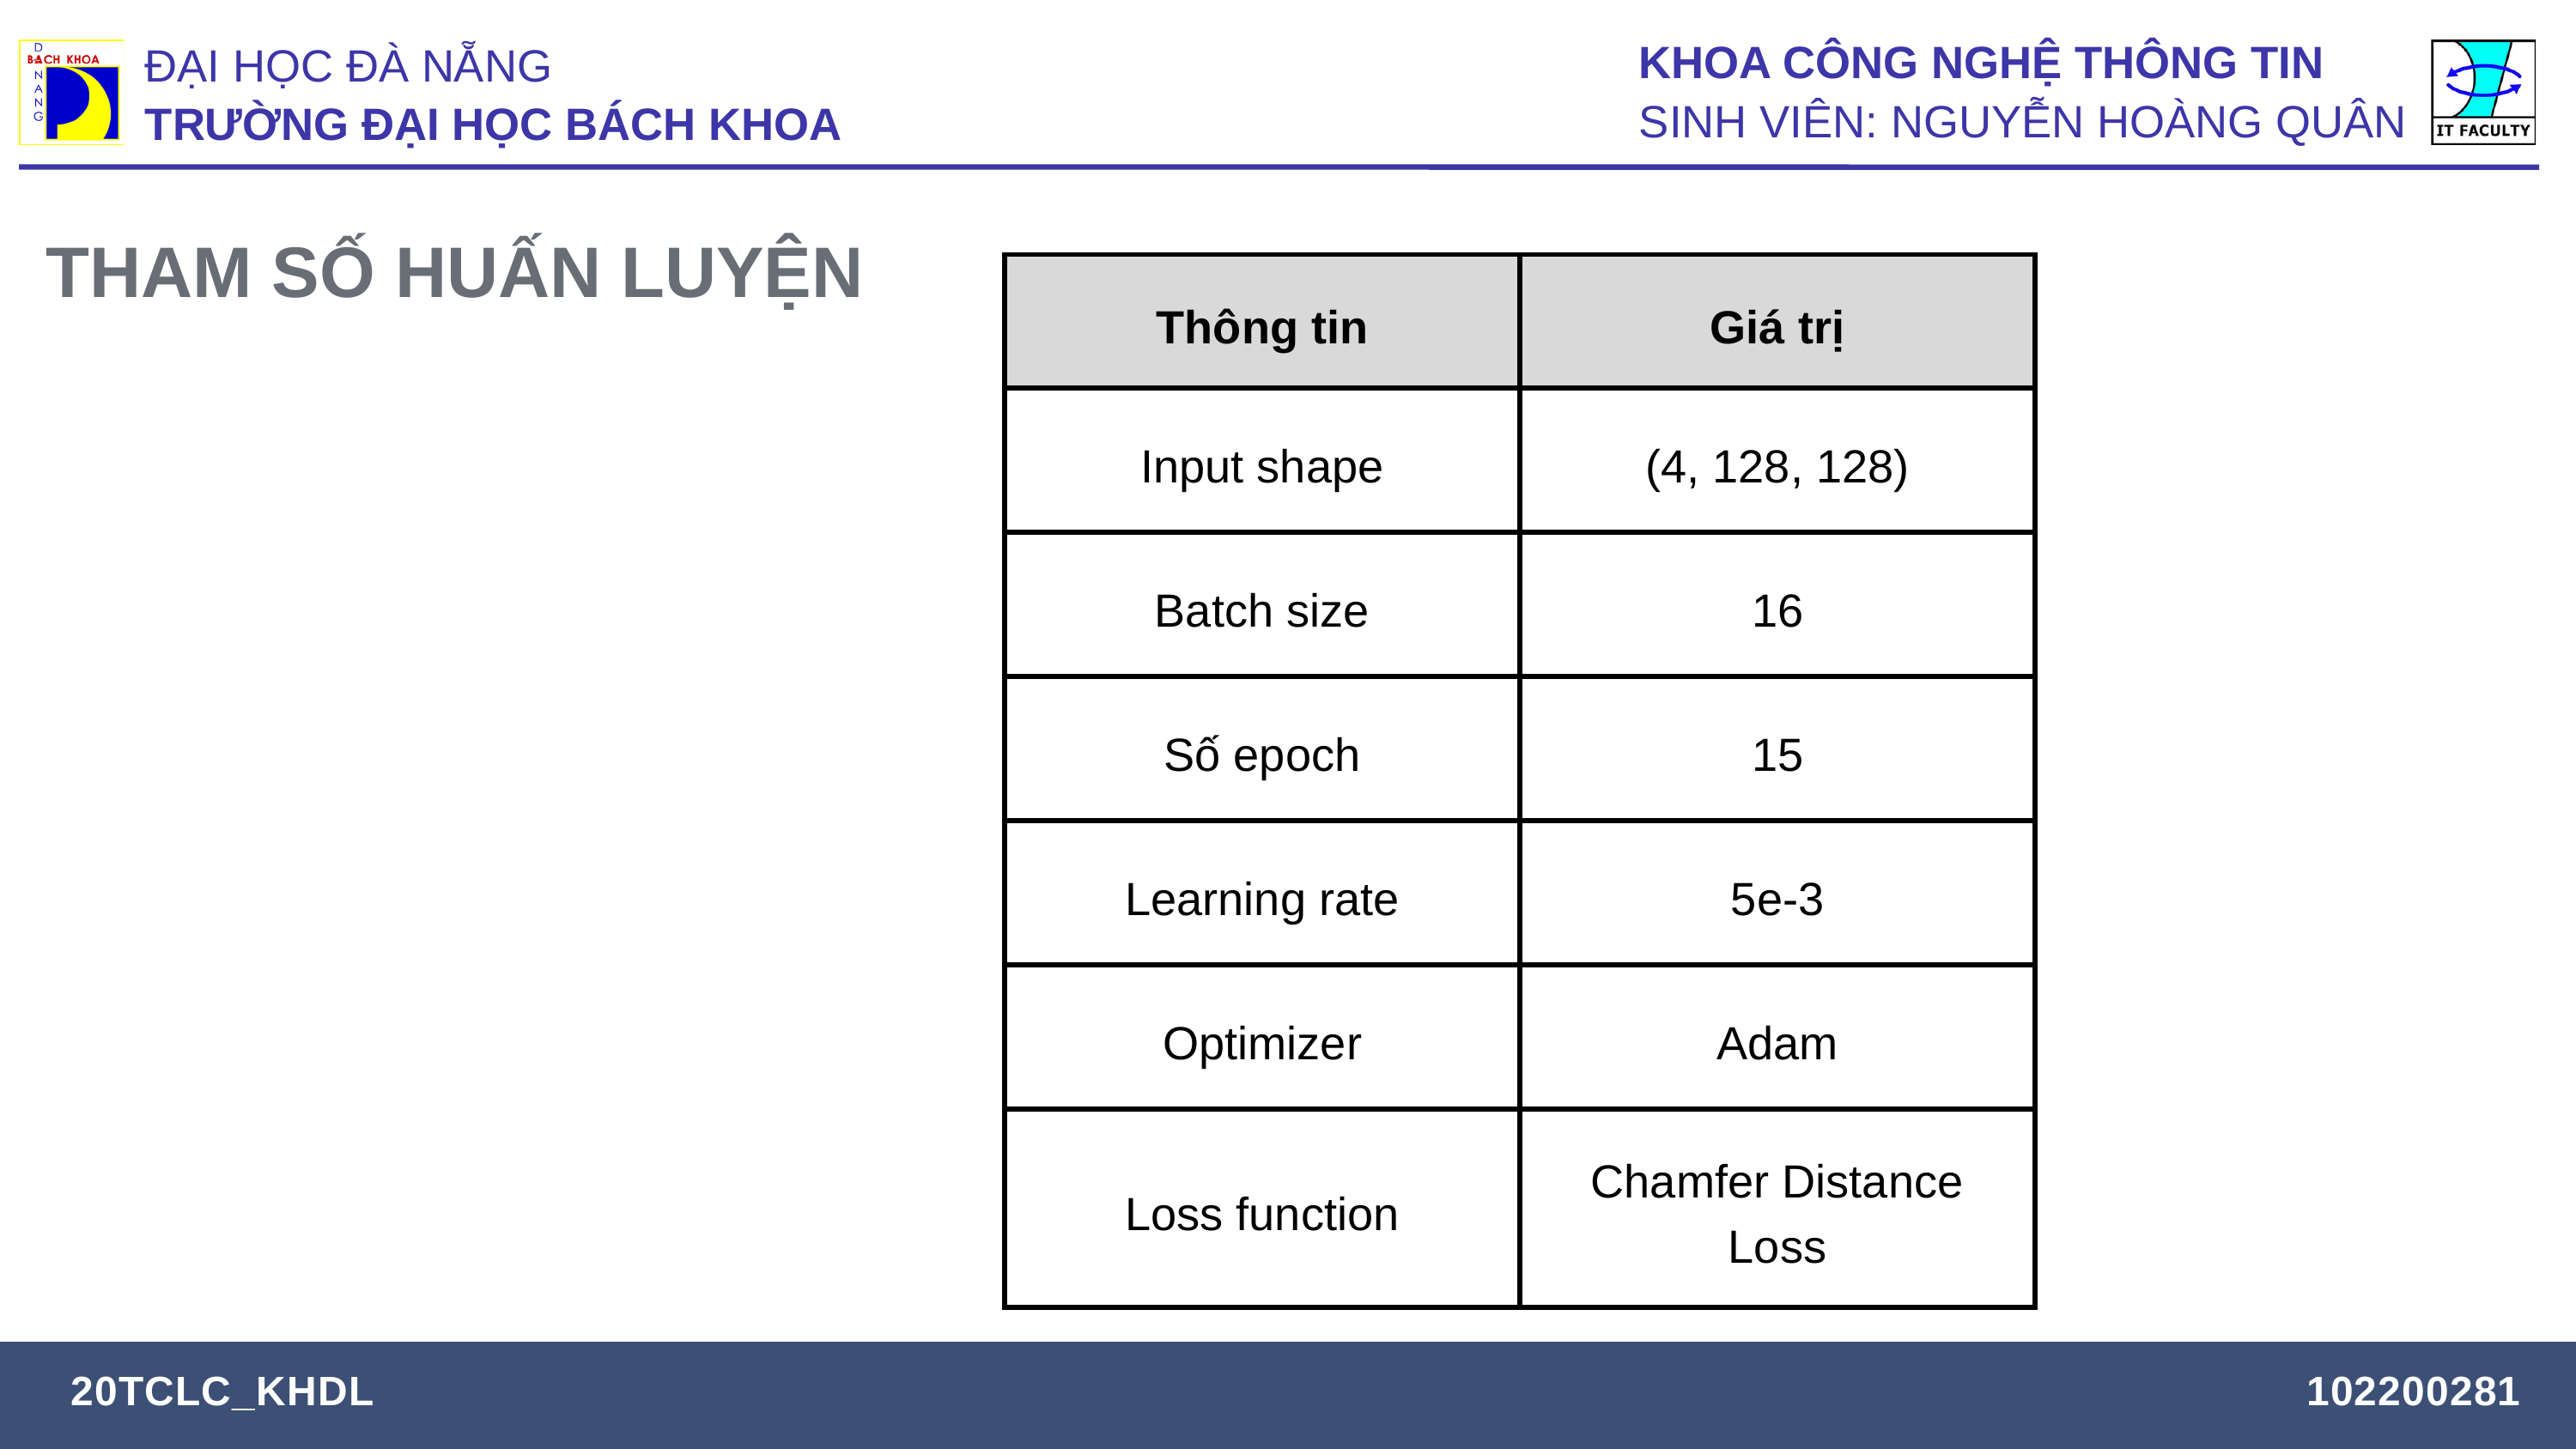

KHOA CÔNG NGHỆ THÔNG TIN
SINH VIÊN: NGUYỄN HOÀNG QUÂN
ĐẠI HỌC ĐÀ NẴNG
TRƯỜNG ĐẠI HỌC BÁCH KHOA

THAM SỐ HUẤN LUYỆN
| Thông tin | Giá trị |
| --- | --- |
| Input shape | (4, 128, 128) |
| Batch size | 16 |
| Số epoch | 15 |
| Learning rate | 5e-3 |
| Optimizer | Adam |
| Loss function | Chamfer Distance Loss |
MAJOR: INTERIOR DESIGN

20TCLC_KHDL
102200281